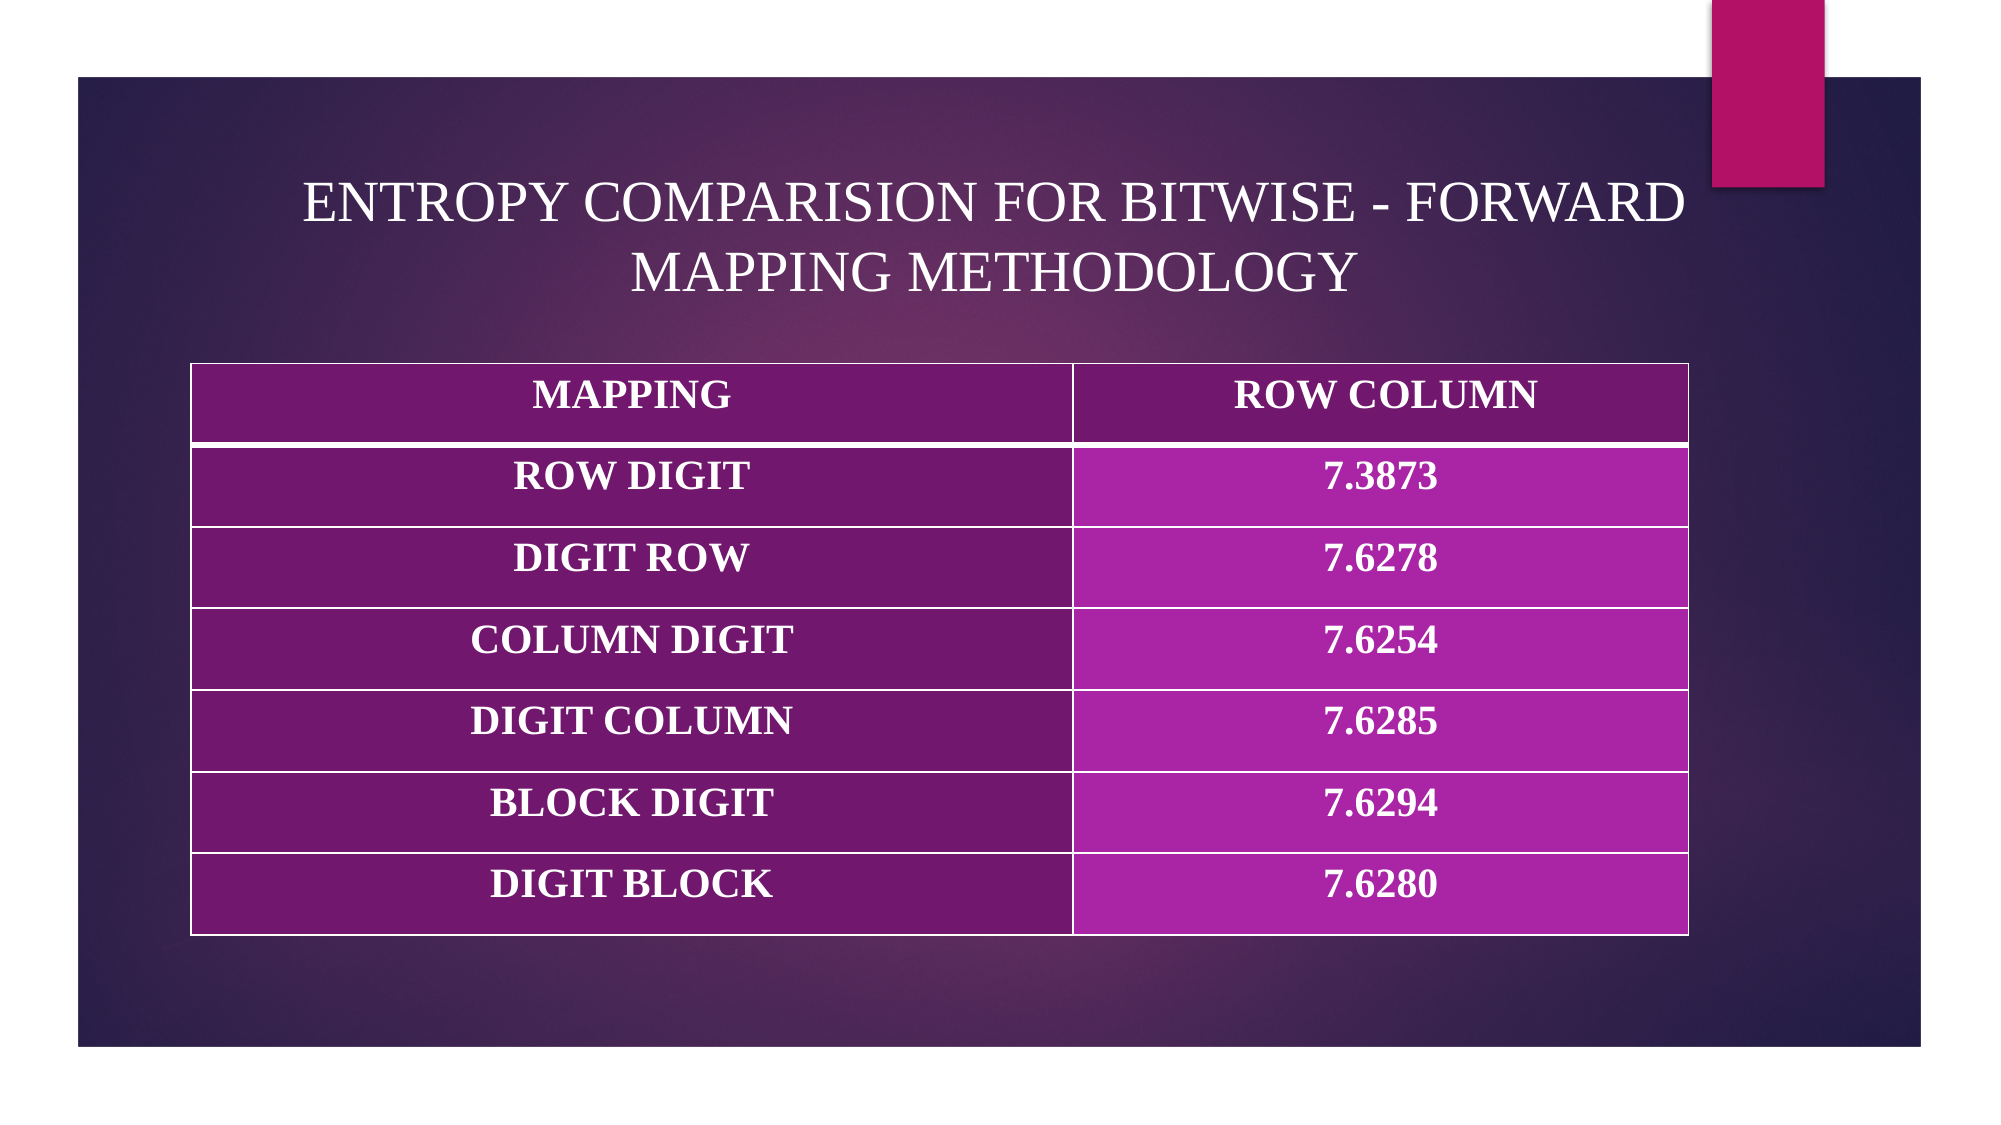

ENTROPY COMPARISION FOR BITWISE - FORWARD MAPPING METHODOLOGY
| MAPPING | ROW COLUMN |
| --- | --- |
| ROW DIGIT | 7.3873 |
| DIGIT ROW | 7.6278 |
| COLUMN DIGIT | 7.6254 |
| DIGIT COLUMN | 7.6285 |
| BLOCK DIGIT | 7.6294 |
| DIGIT BLOCK | 7.6280 |